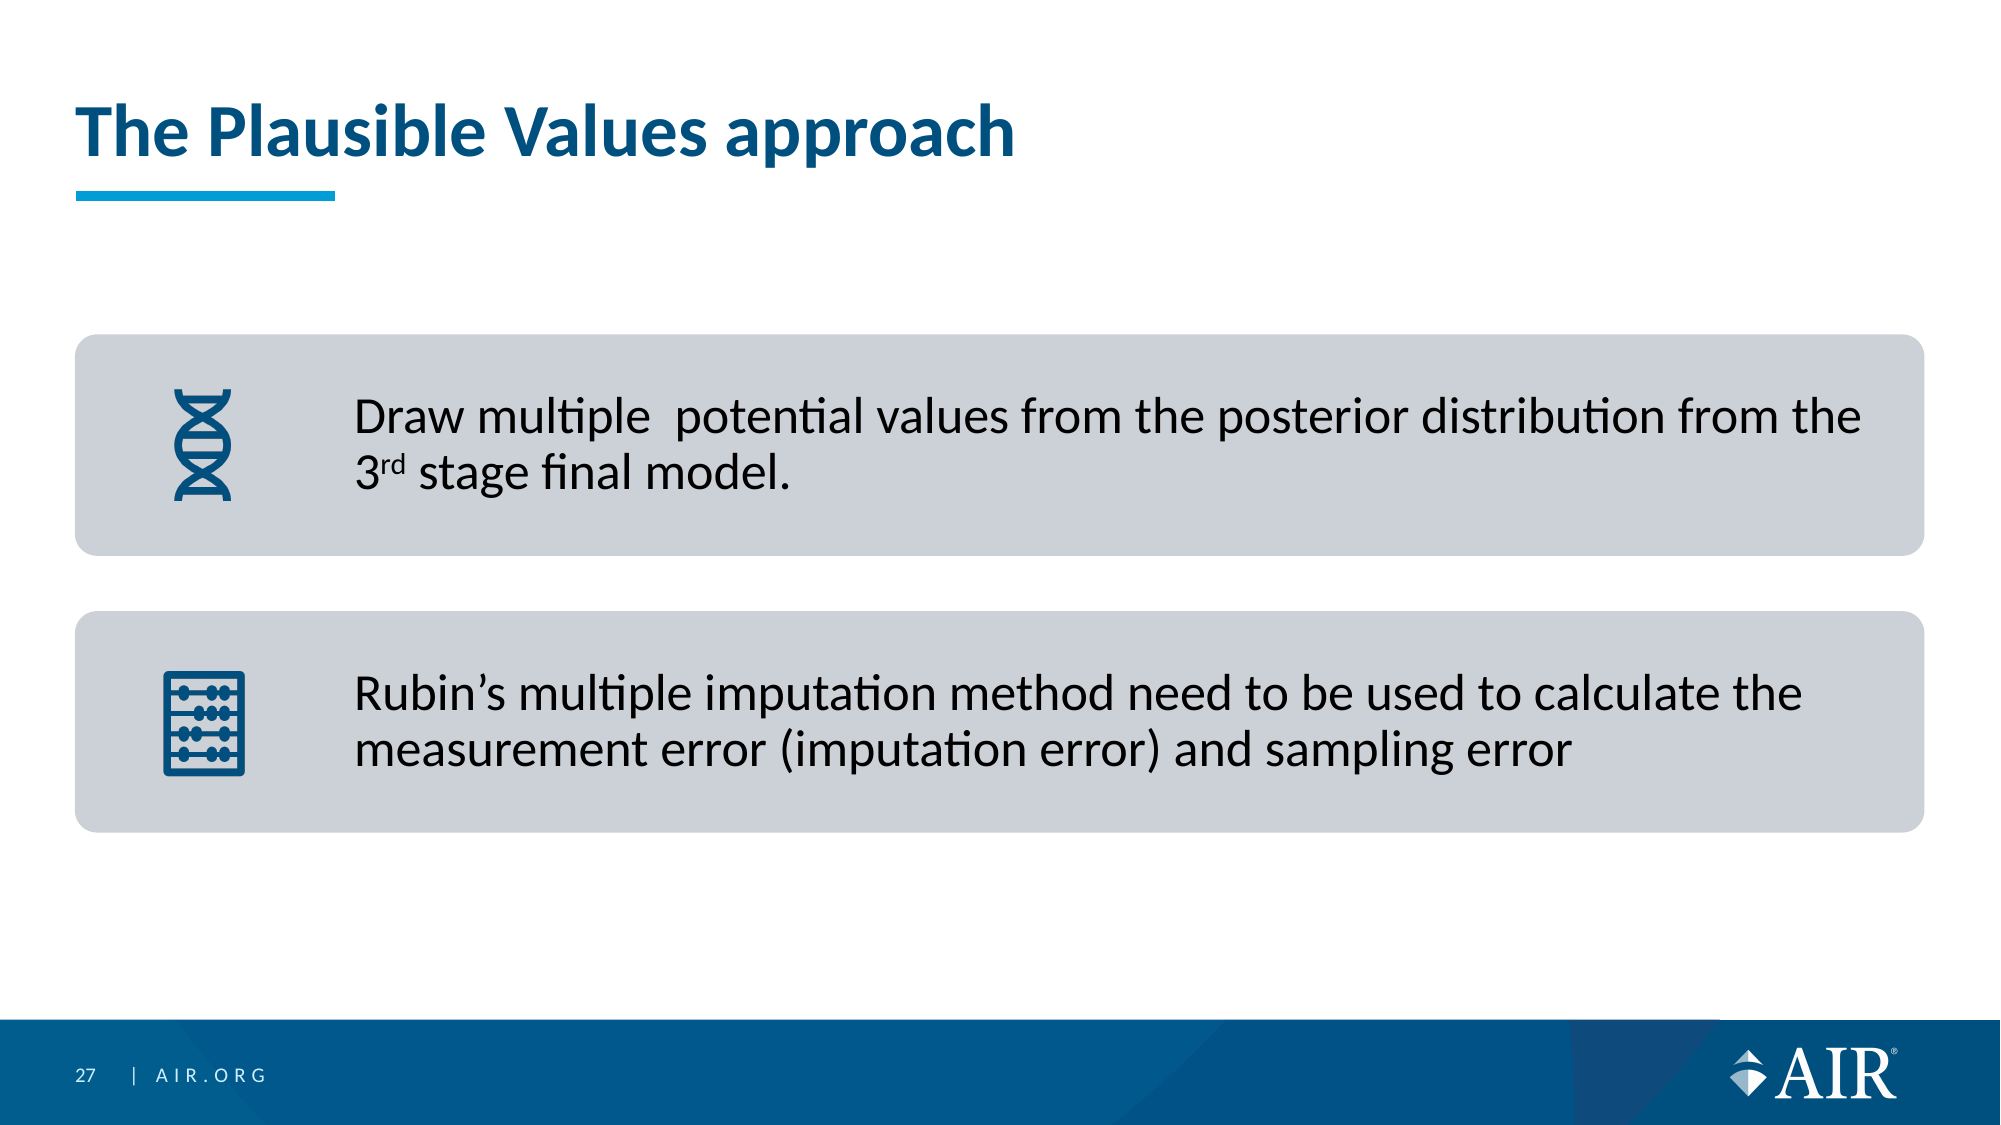

# The Plausible Values approach
Draw multiple  potential values from the posterior distribution from the 3rd stage final model.
Rubin’s multiple imputation method need to be used to calculate the measurement error (imputation error) and sampling error

27